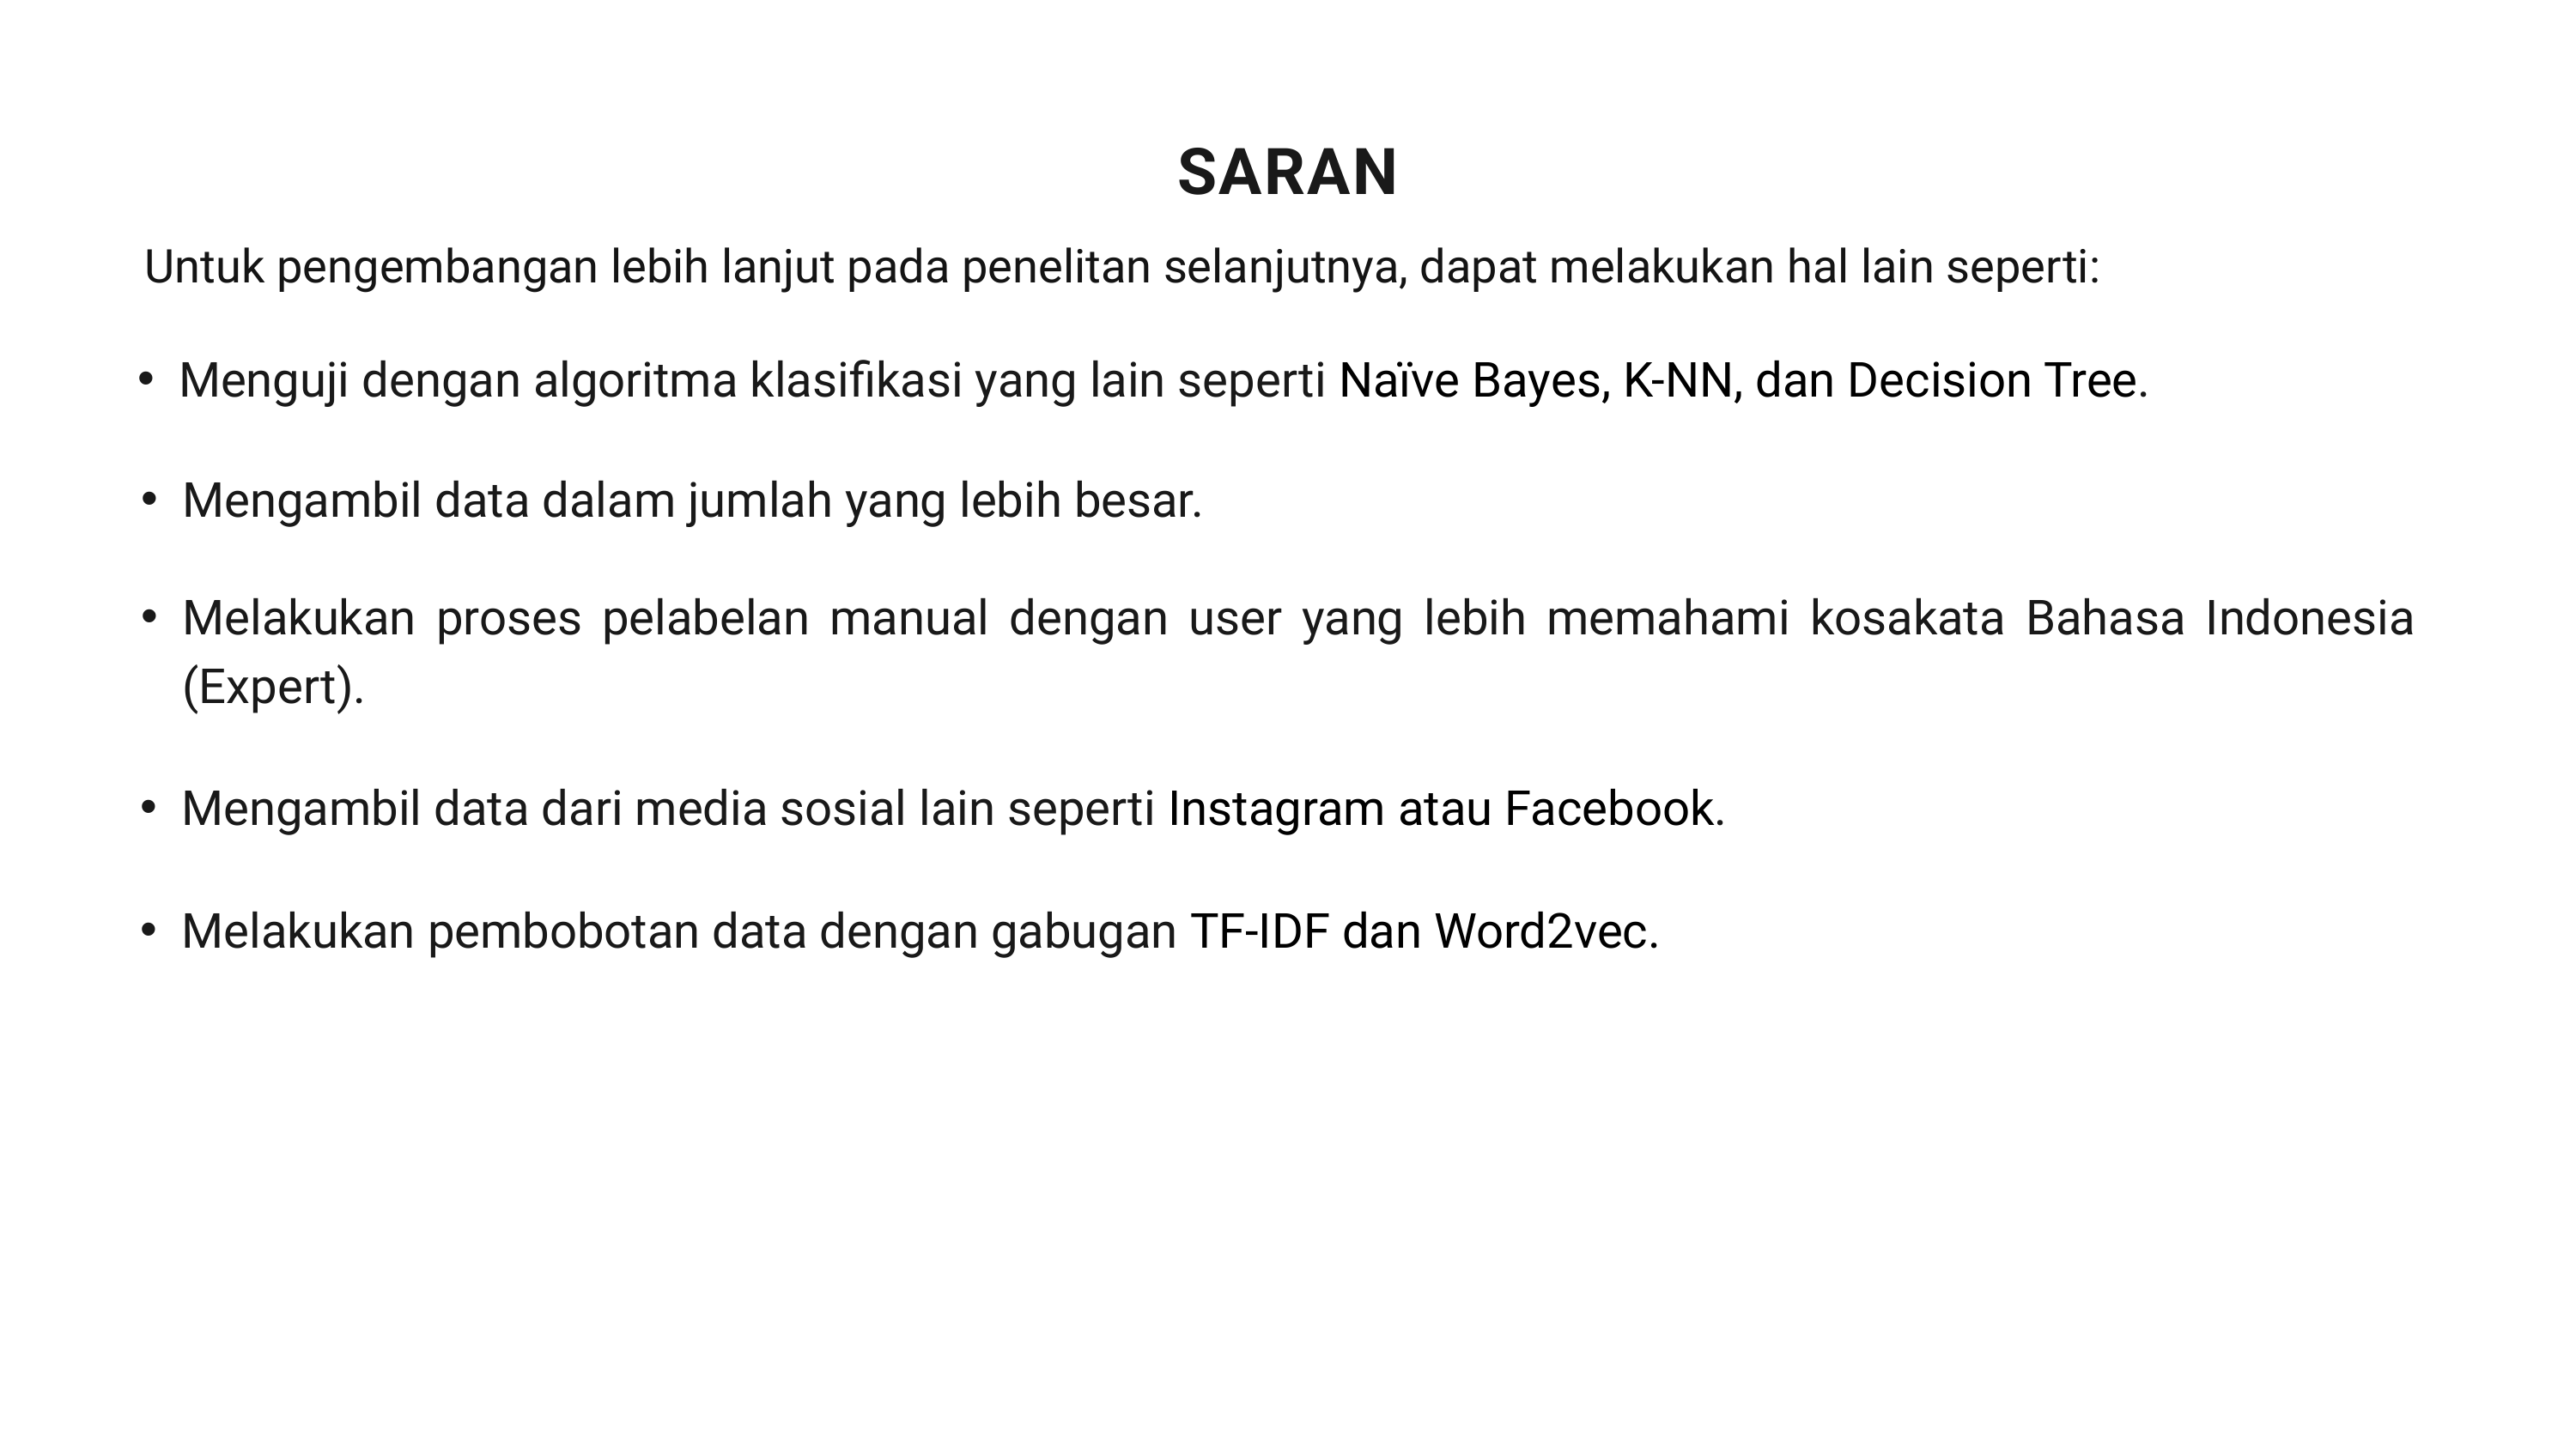

SARAN
Untuk pengembangan lebih lanjut pada penelitan selanjutnya, dapat melakukan hal lain seperti:
Menguji dengan algoritma klasifikasi yang lain seperti Naïve Bayes, K-NN, dan Decision Tree.
Mengambil data dalam jumlah yang lebih besar.
Melakukan proses pelabelan manual dengan user yang lebih memahami kosakata Bahasa Indonesia (Expert).

Mengambil data dari media sosial lain seperti Instagram atau Facebook.

Melakukan pembobotan data dengan gabugan TF-IDF dan Word2vec.